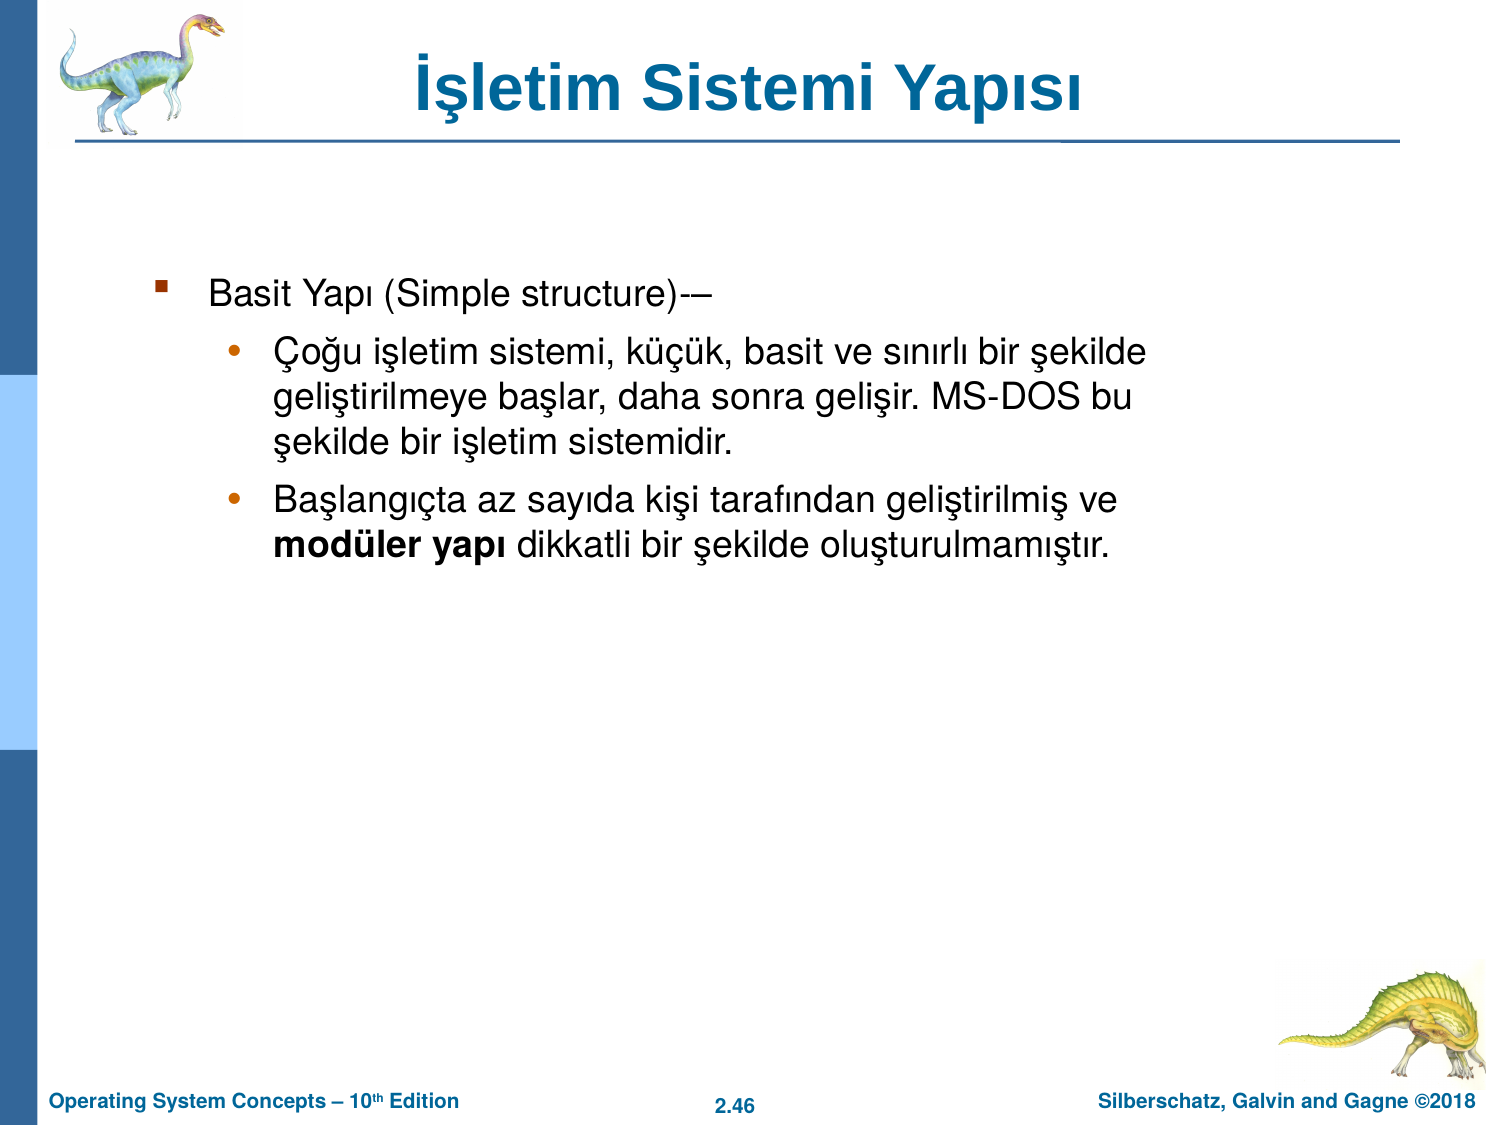

# İşletim Sistemi Yapısı

Basit Yapı (Simple structure)-–
Çoğu işletim sistemi, küçük, basit ve sınırlı bir şekilde geliştirilmeye başlar, daha sonra gelişir. MS-DOS bu şekilde bir işletim sistemidir.
Başlangıçta az sayıda kişi tarafından geliştirilmiş ve modüler yapı dikkatli bir şekilde oluşturulmamıştır.